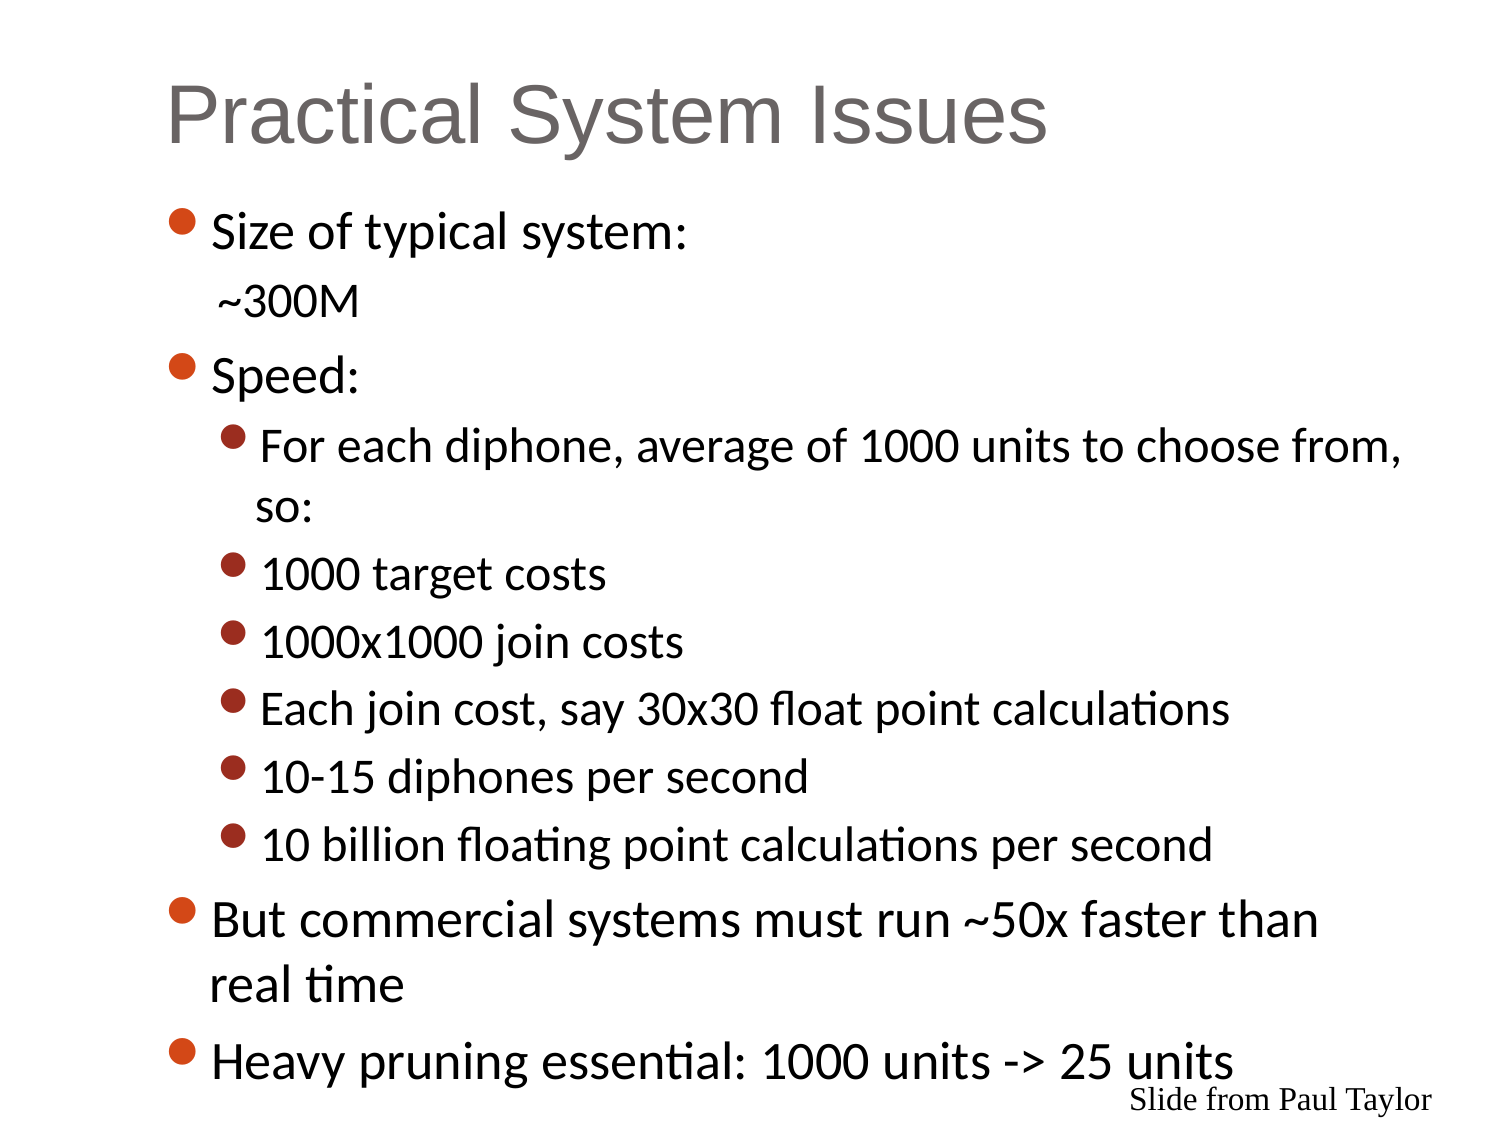

# Practical System Issues
Size of typical system:
~300M
Speed:
For each diphone, average of 1000 units to choose from, so:
1000 target costs
1000x1000 join costs
Each join cost, say 30x30 float point calculations
10-15 diphones per second
10 billion floating point calculations per second
But commercial systems must run ~50x faster than real time
Heavy pruning essential: 1000 units -> 25 units
Slide from Paul Taylor